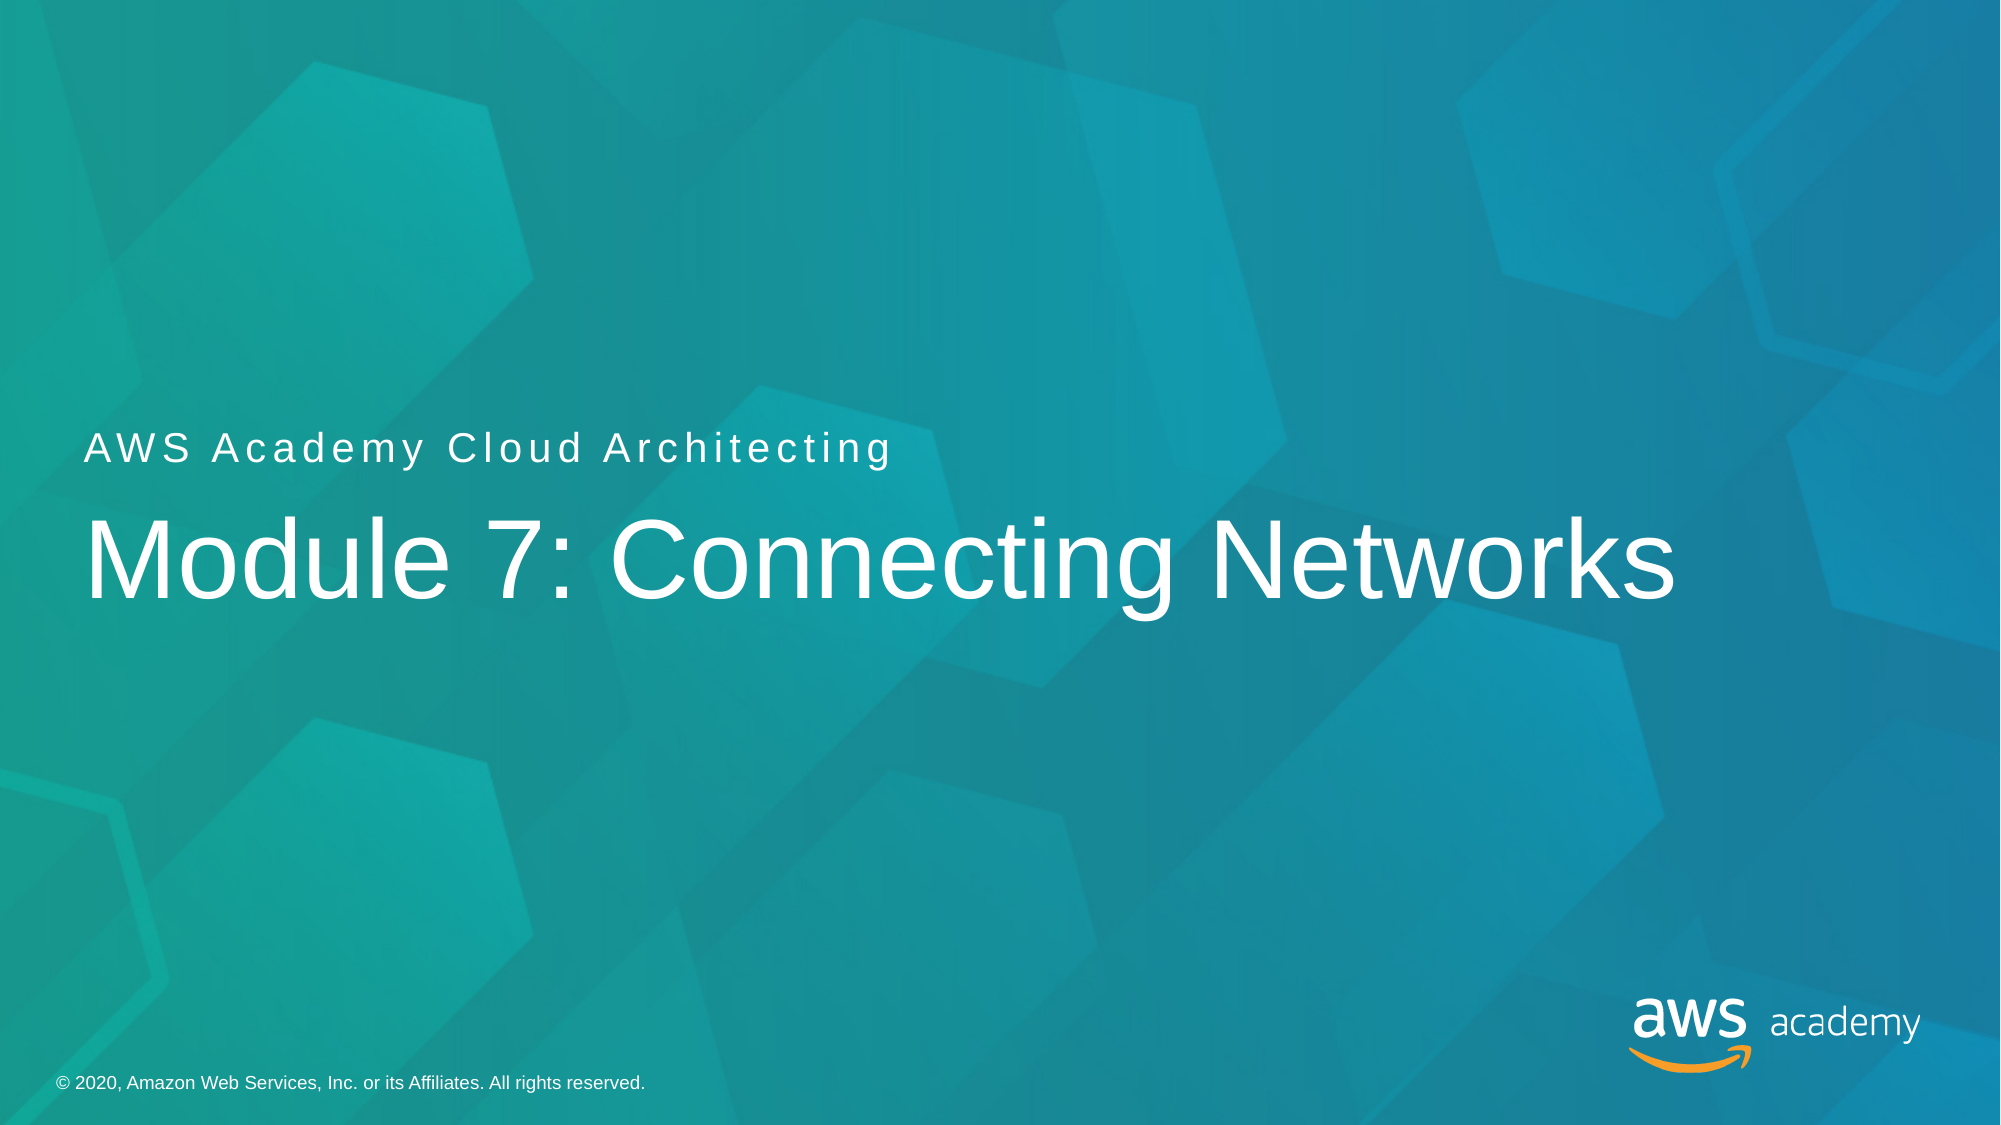

AWS Academy Cloud Architecting
# Module 7: Connecting Networks
© 2020, Amazon Web Services, Inc. or its Affiliates. All rights reserved.